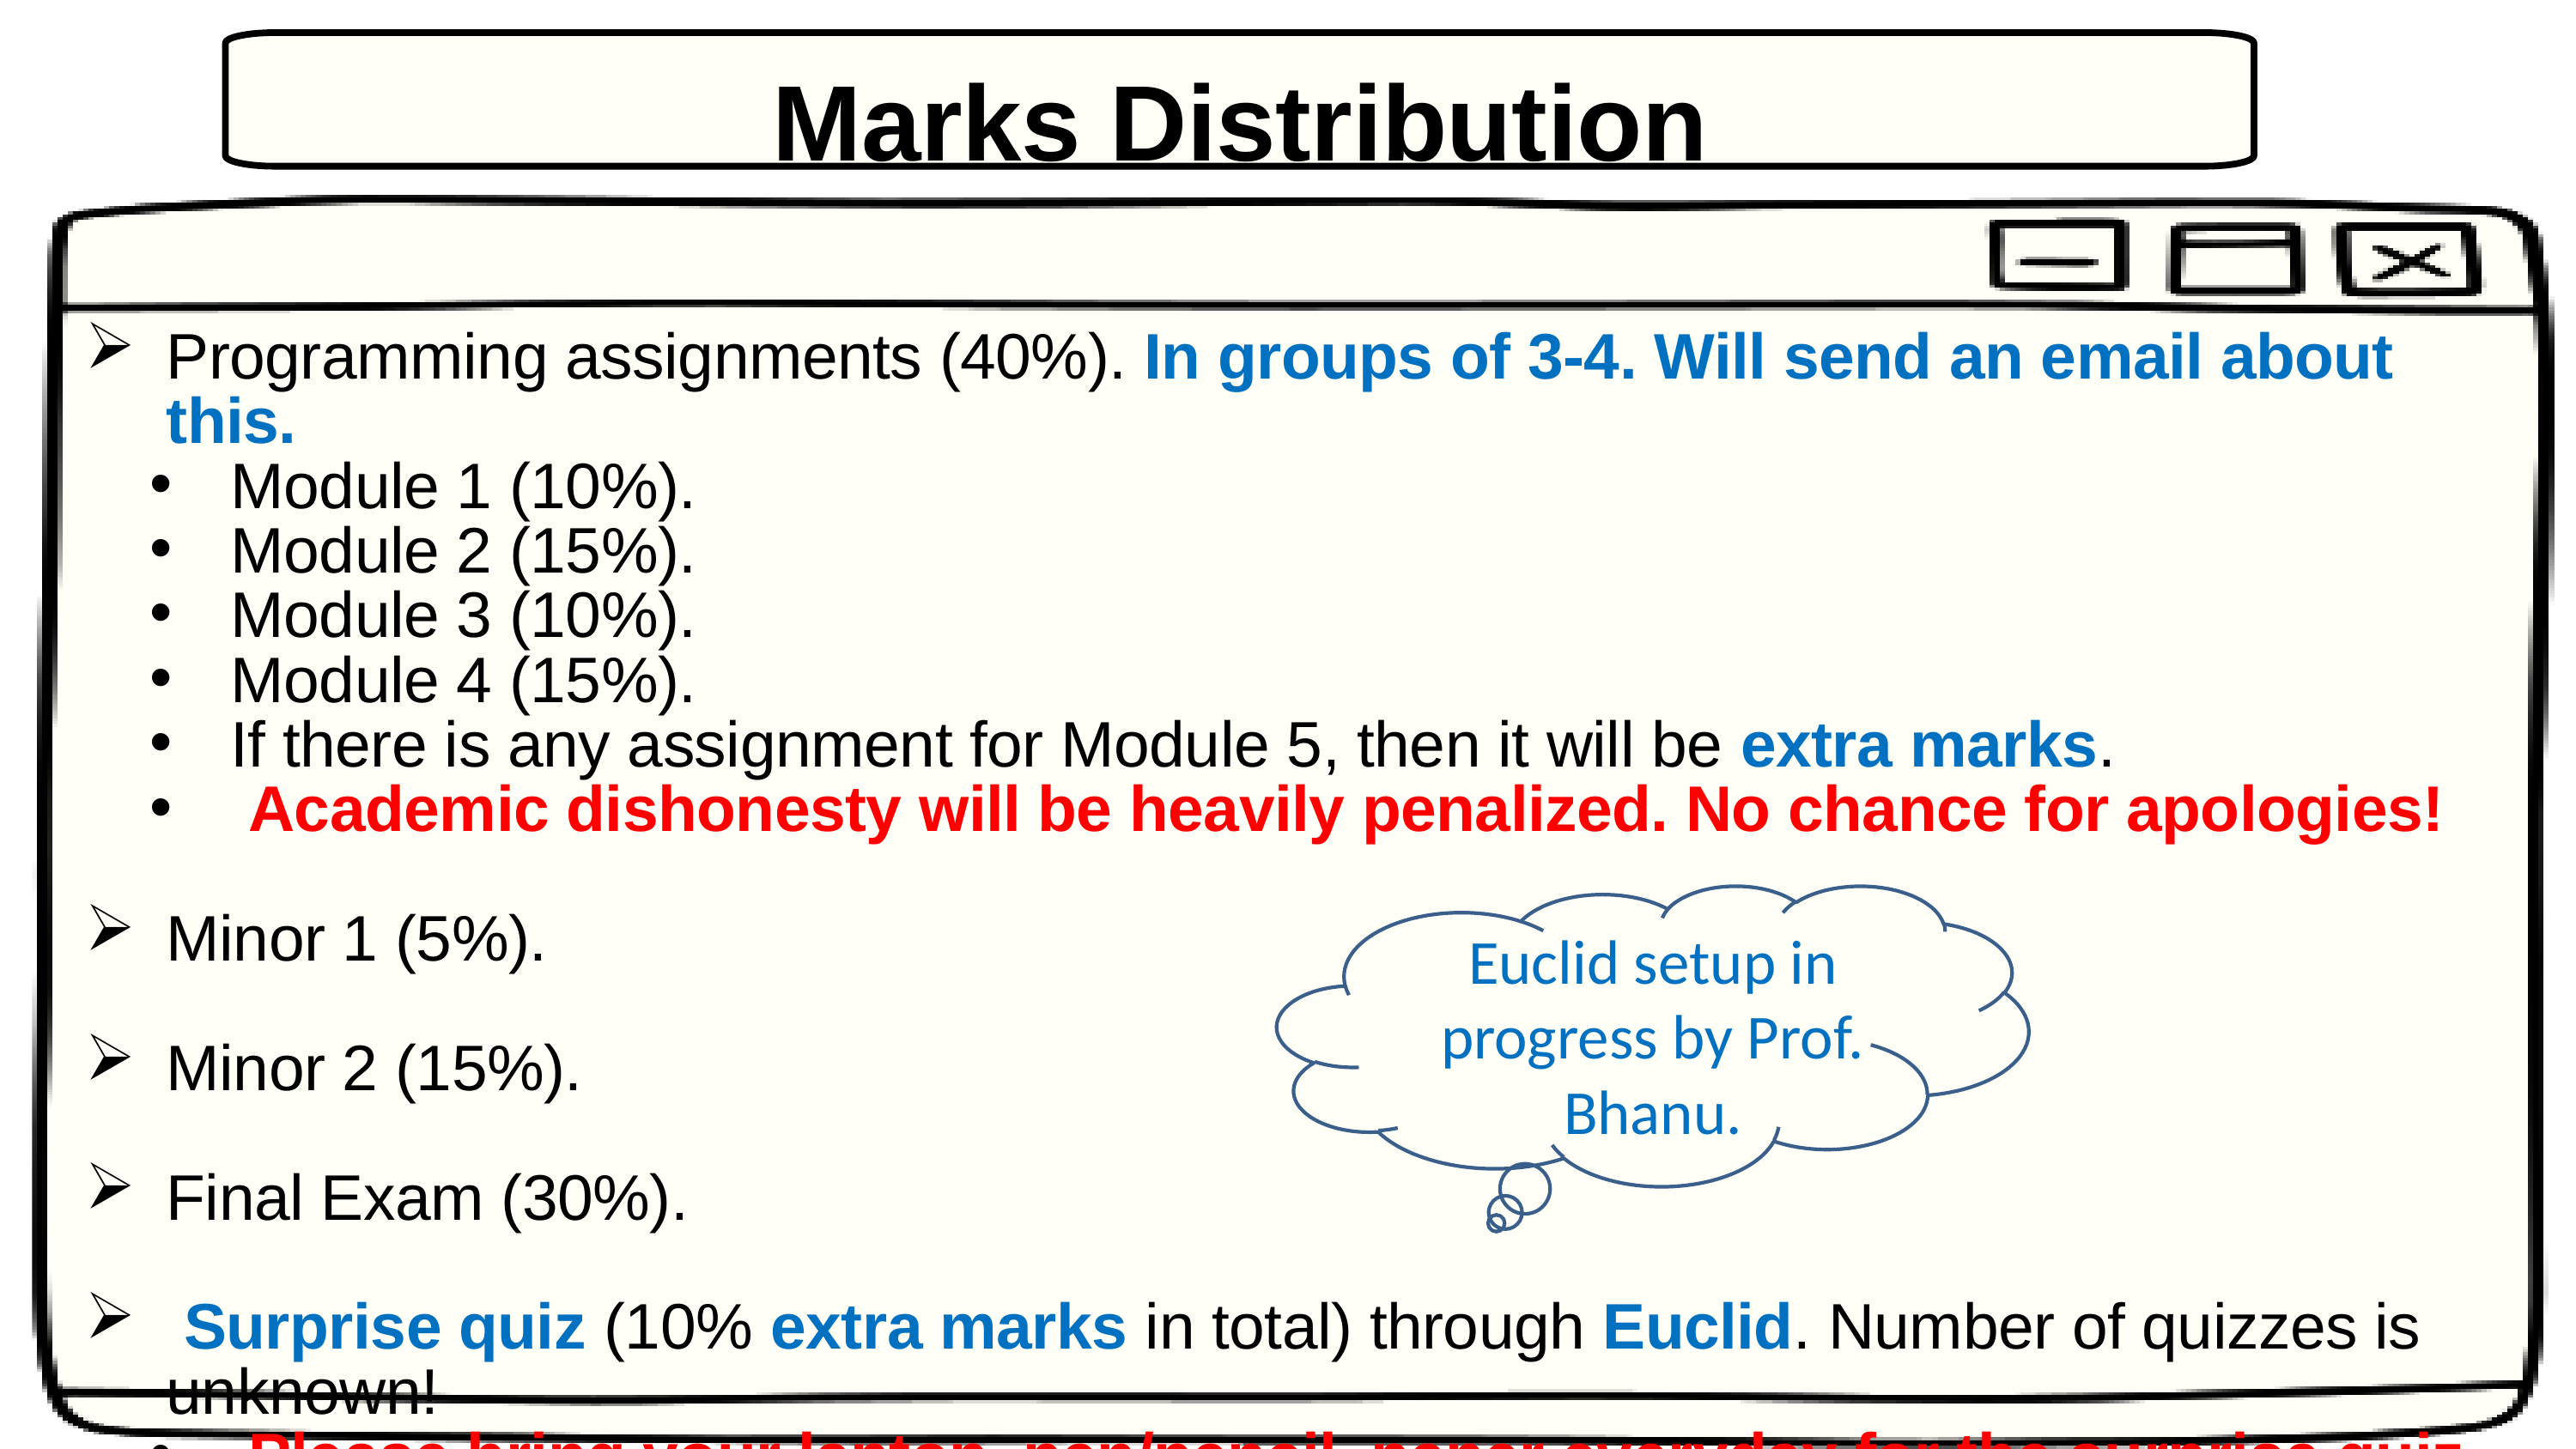

Marks Distribution

Programming assignments (40%). In groups of 3-4. Will send an email about this.
Module 1 (10%).
Module 2 (15%).
Module 3 (10%).
Module 4 (15%).
If there is any assignment for Module 5, then it will be extra marks.
 Academic dishonesty will be heavily penalized. No chance for apologies!

Minor 1 (5%).

Minor 2 (15%).

Final Exam (30%).

 Surprise quiz (10% extra marks in total) through Euclid. Number of quizzes is unknown!
 Please bring your laptop, pen/pencil, paper everyday for the surprise quiz.

Euclid setup in progress by Prof. Bhanu.